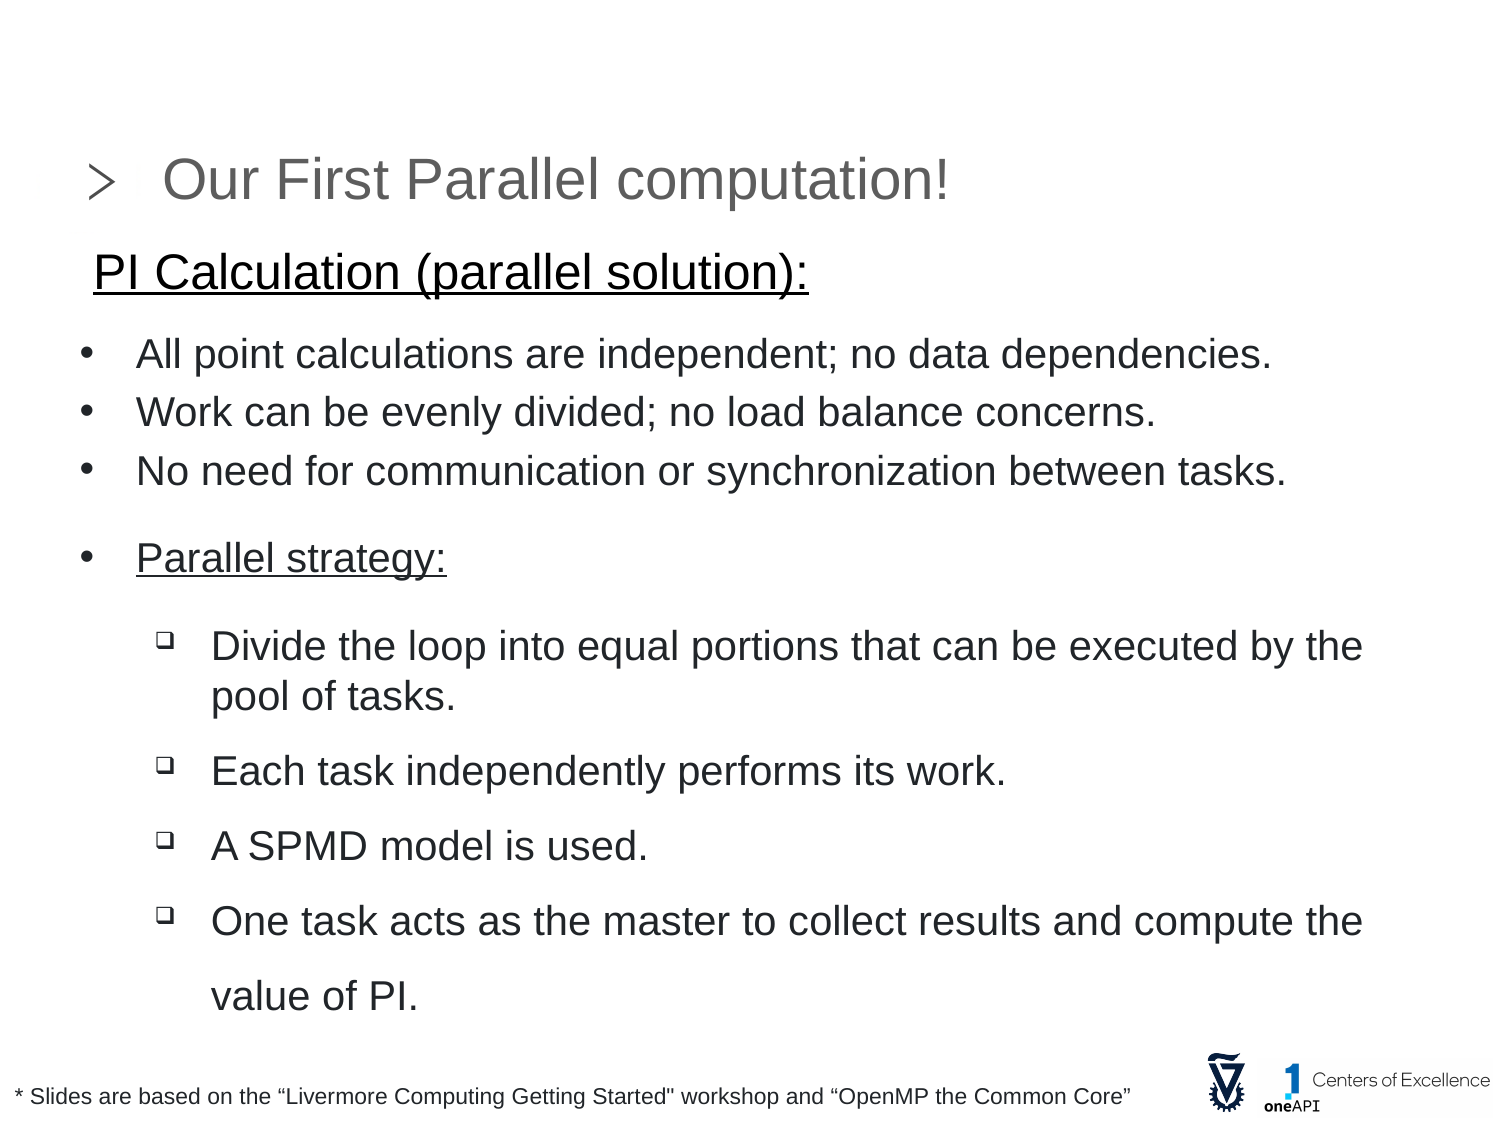

Our First Parallel computation!

PI Calculation (parallel solution):
All point calculations are independent; no data dependencies.
Work can be evenly divided; no load balance concerns.
No need for communication or synchronization between tasks.
Parallel strategy:
Divide the loop into equal portions that can be executed by the pool of tasks.
Each task independently performs its work.
A SPMD model is used.
One task acts as the master to collect results and compute the value of PI.